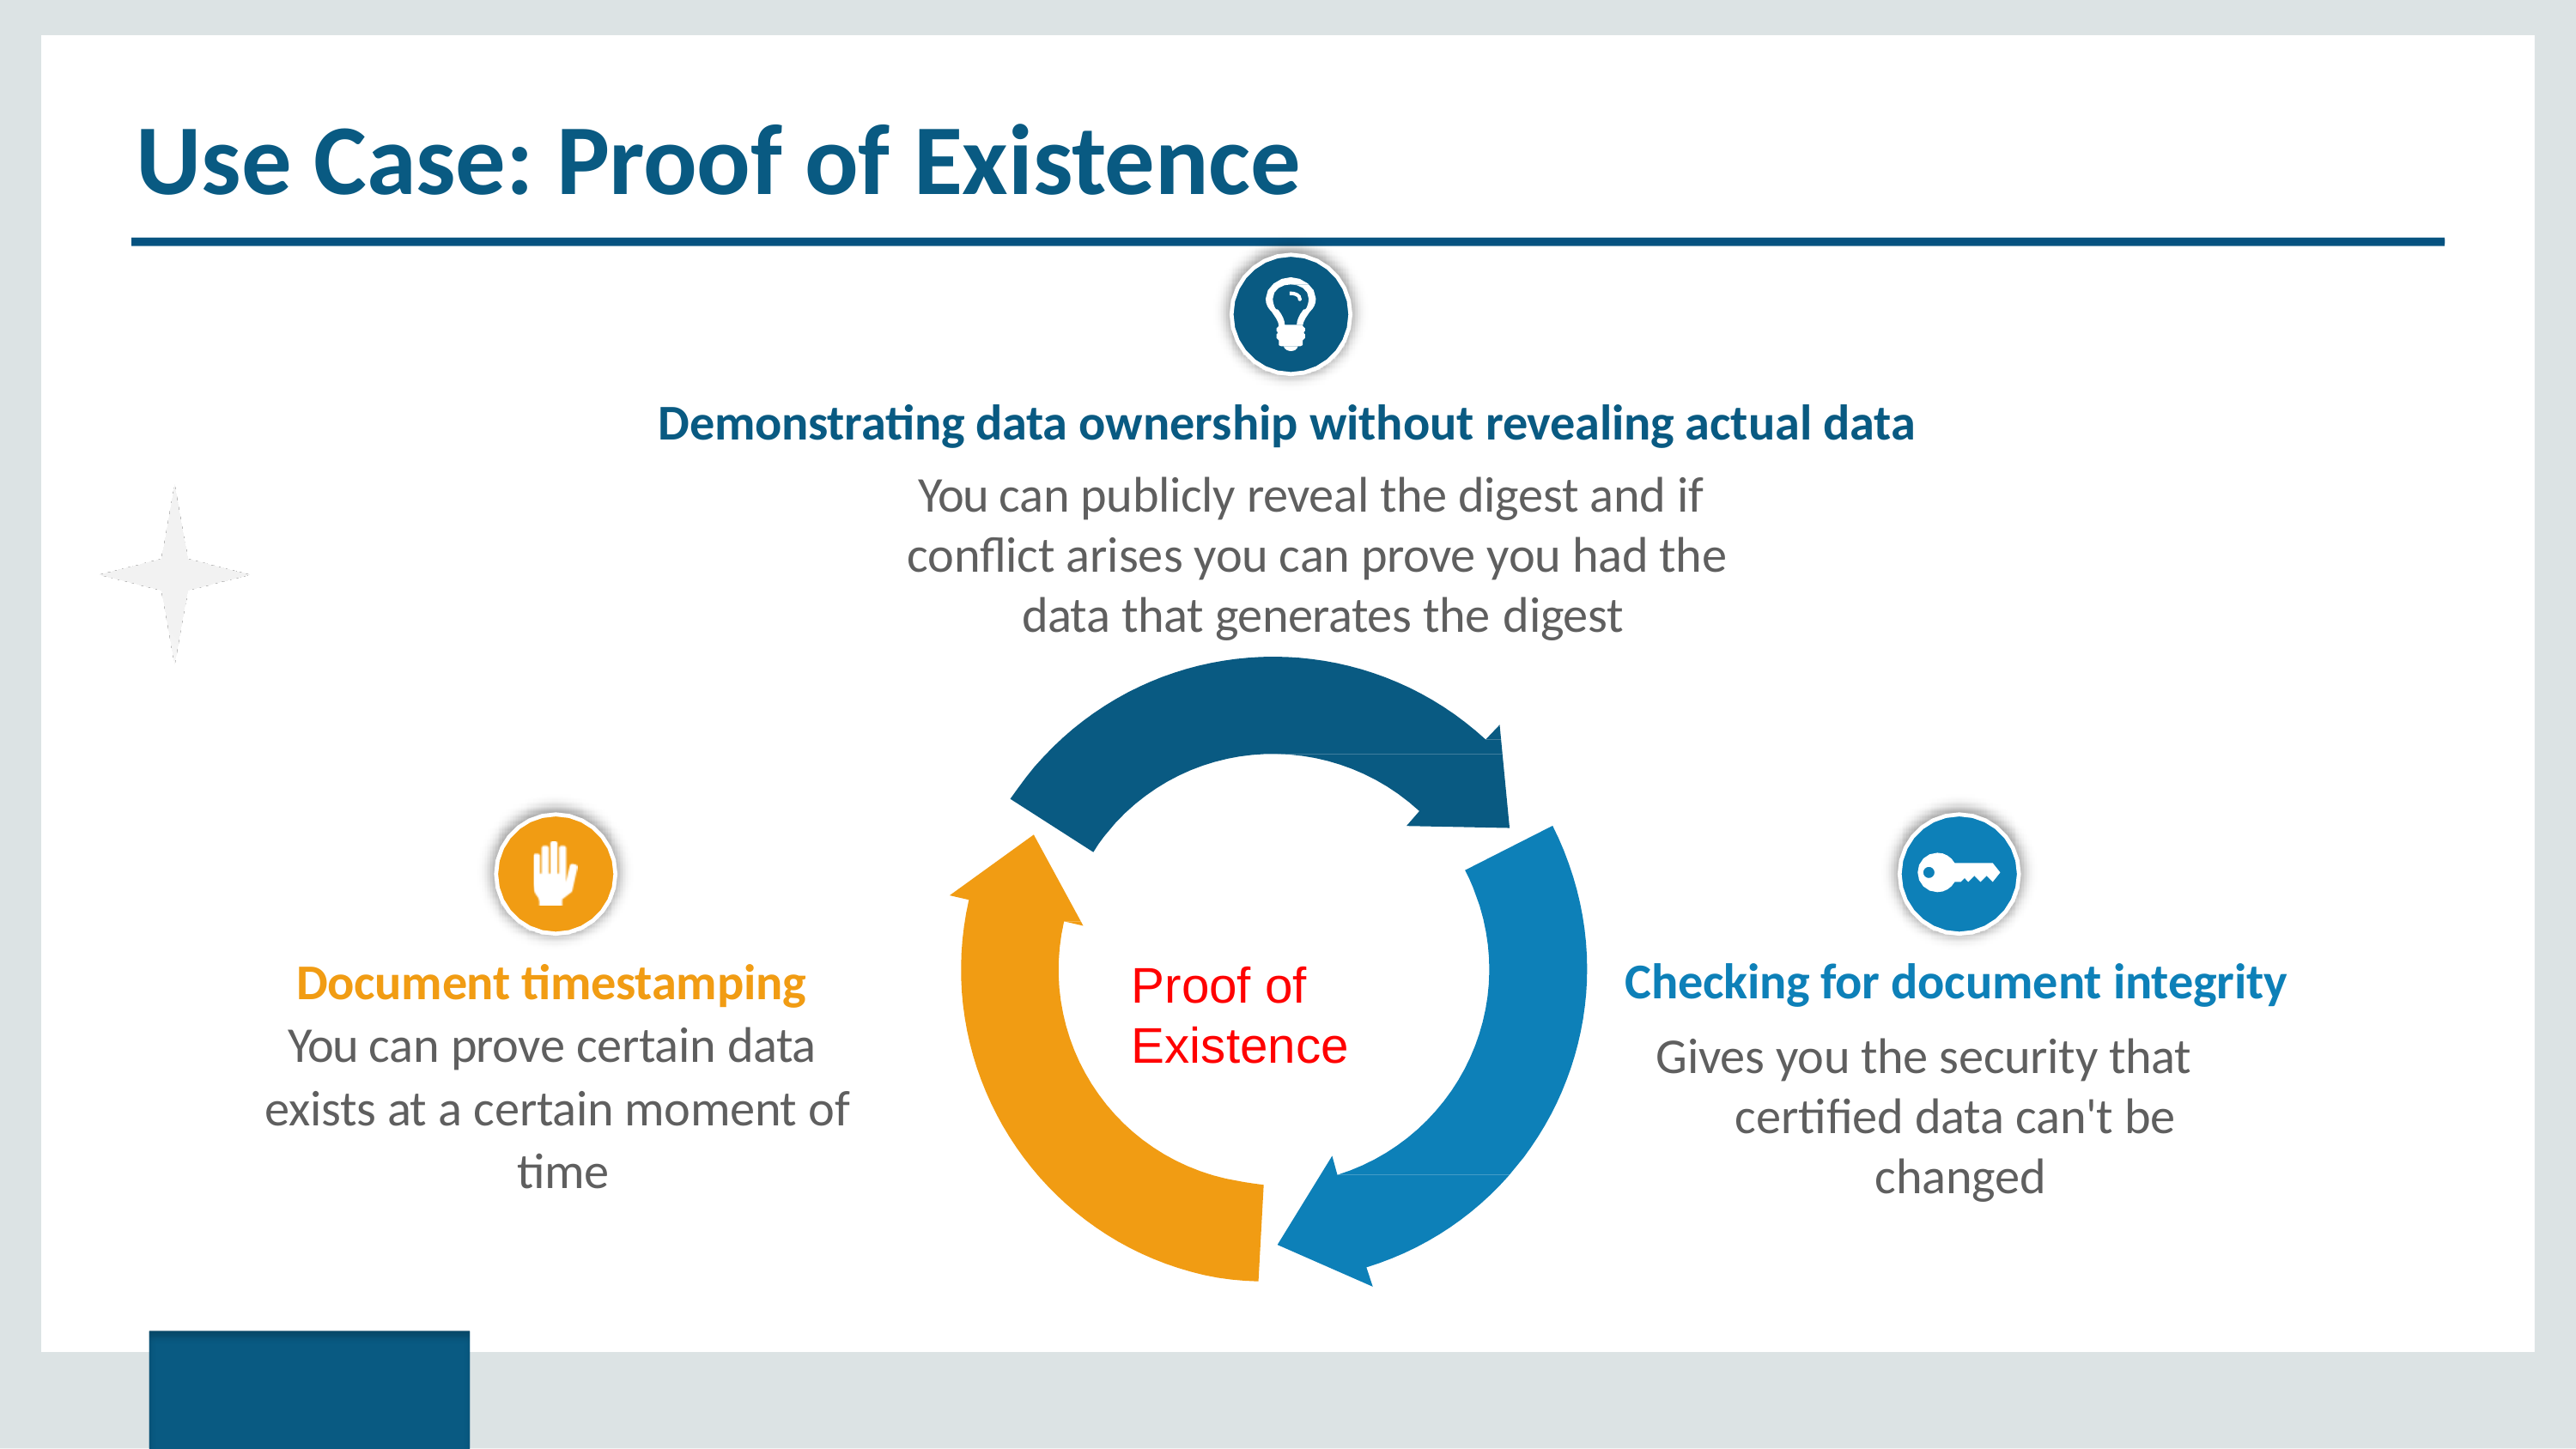

# Use Case: Proof of Existence

Demonstrating data ownership without revealing actual data
You can publicly reveal the digest and if  conflict arises you can prove you had the  data that generates the digest

Checking for document integrity
Gives you the security that  certified data can't be  changed
Document timestamping  You can prove certain data  exists at a certain moment of  time
Proof of Existence